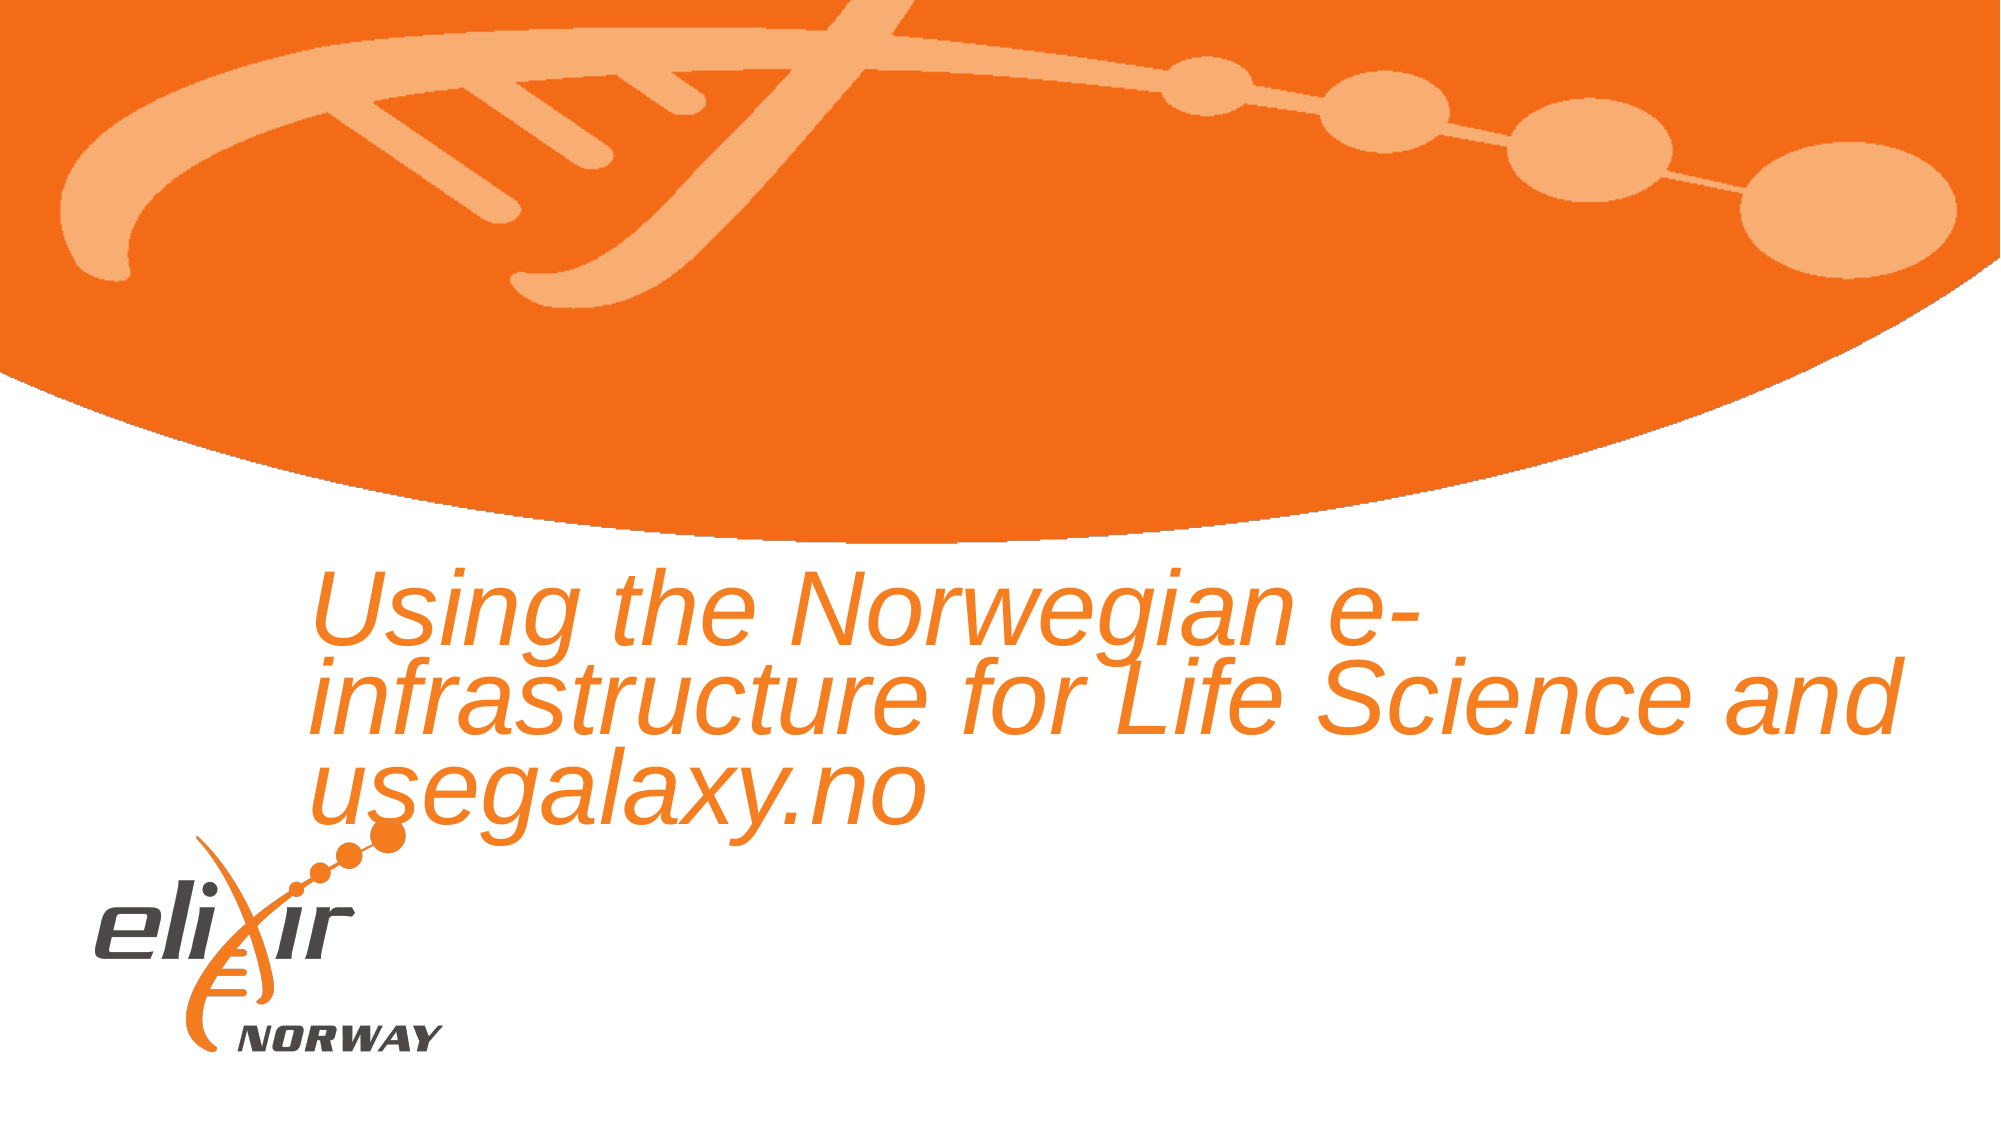

Using the Norwegian e-infrastructure for Life Science and usegalaxy.no